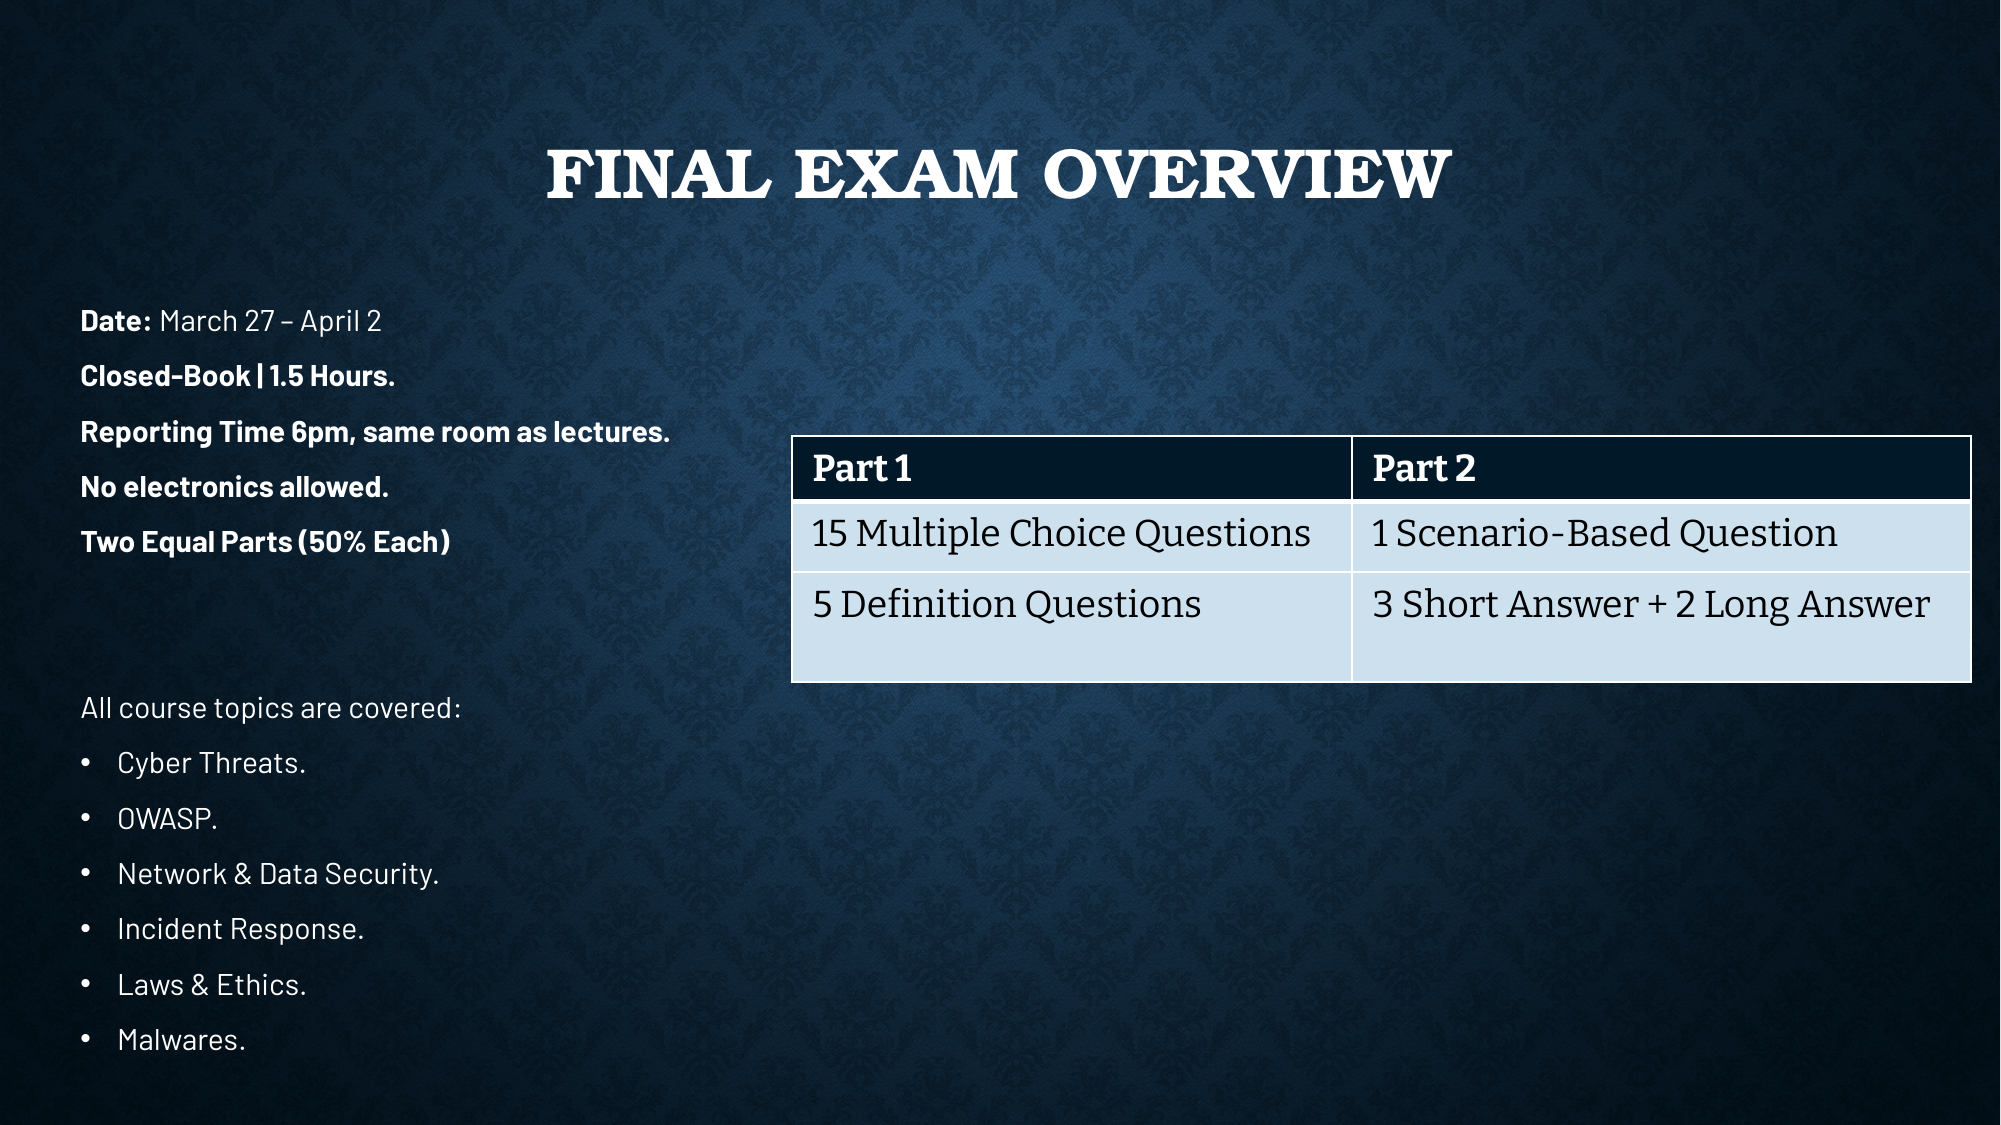

# Final Exam Overview
Date: March 27 – April 2
Closed-Book | 1.5 Hours.
Reporting Time 6pm, same room as lectures.
No electronics allowed.
Two Equal Parts (50% Each)

All course topics are covered:
Cyber Threats.
OWASP.
Network & Data Security.
Incident Response.
Laws & Ethics.
Malwares.

| Part 1 | Part 2 |
| --- | --- |
| 15 Multiple Choice Questions | 1 Scenario-Based Question |
| 5 Definition Questions | 3 Short Answer + 2 Long Answer |